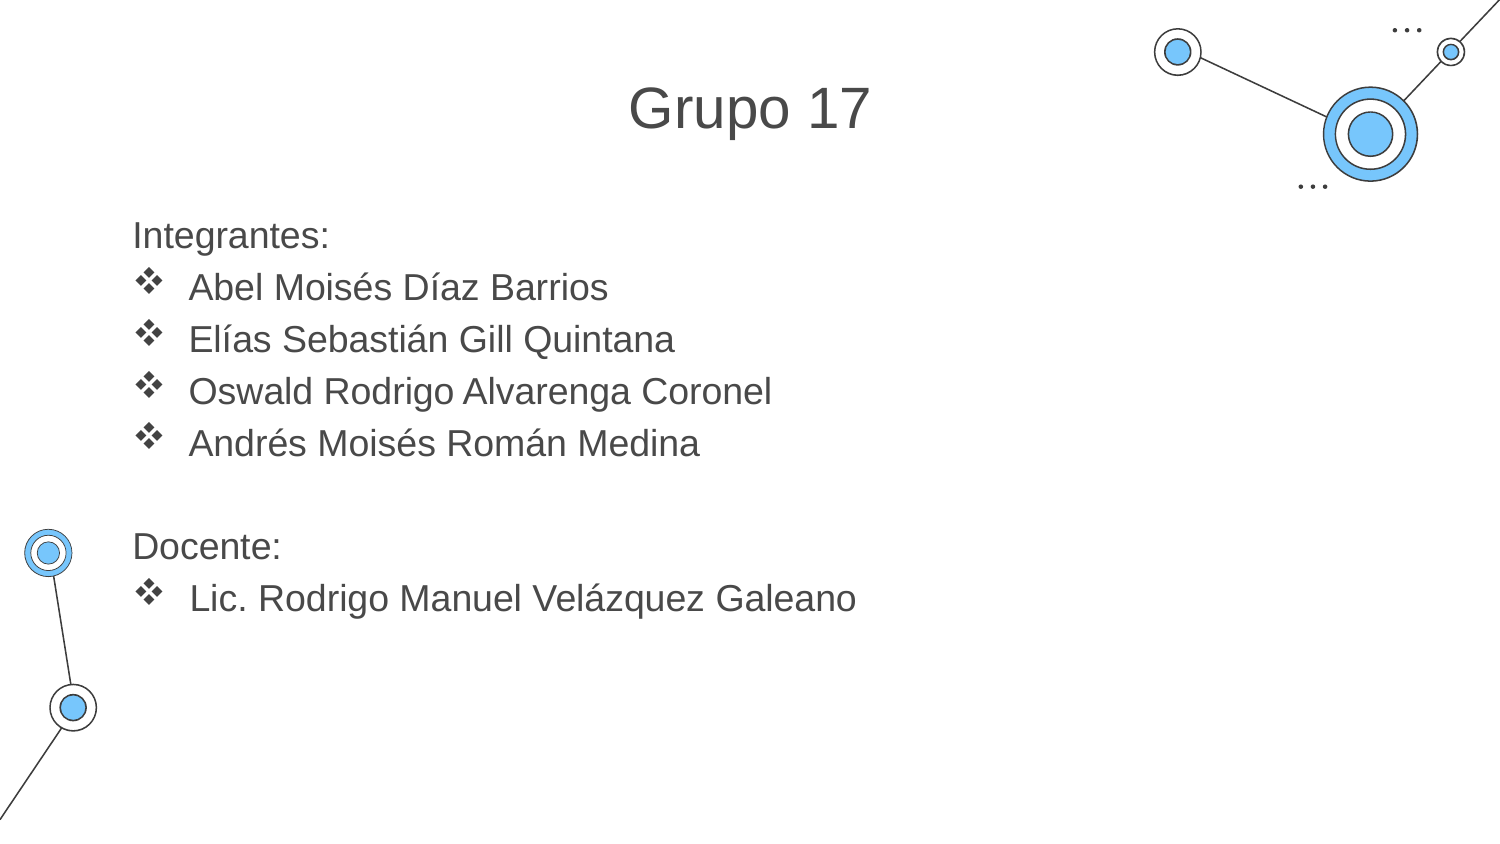

# Grupo 17
Integrantes:
Abel Moisés Díaz Barrios
Elías Sebastián Gill Quintana
Oswald Rodrigo Alvarenga Coronel
Andrés Moisés Román Medina

Docente:
 Lic. Rodrigo Manuel Velázquez Galeano